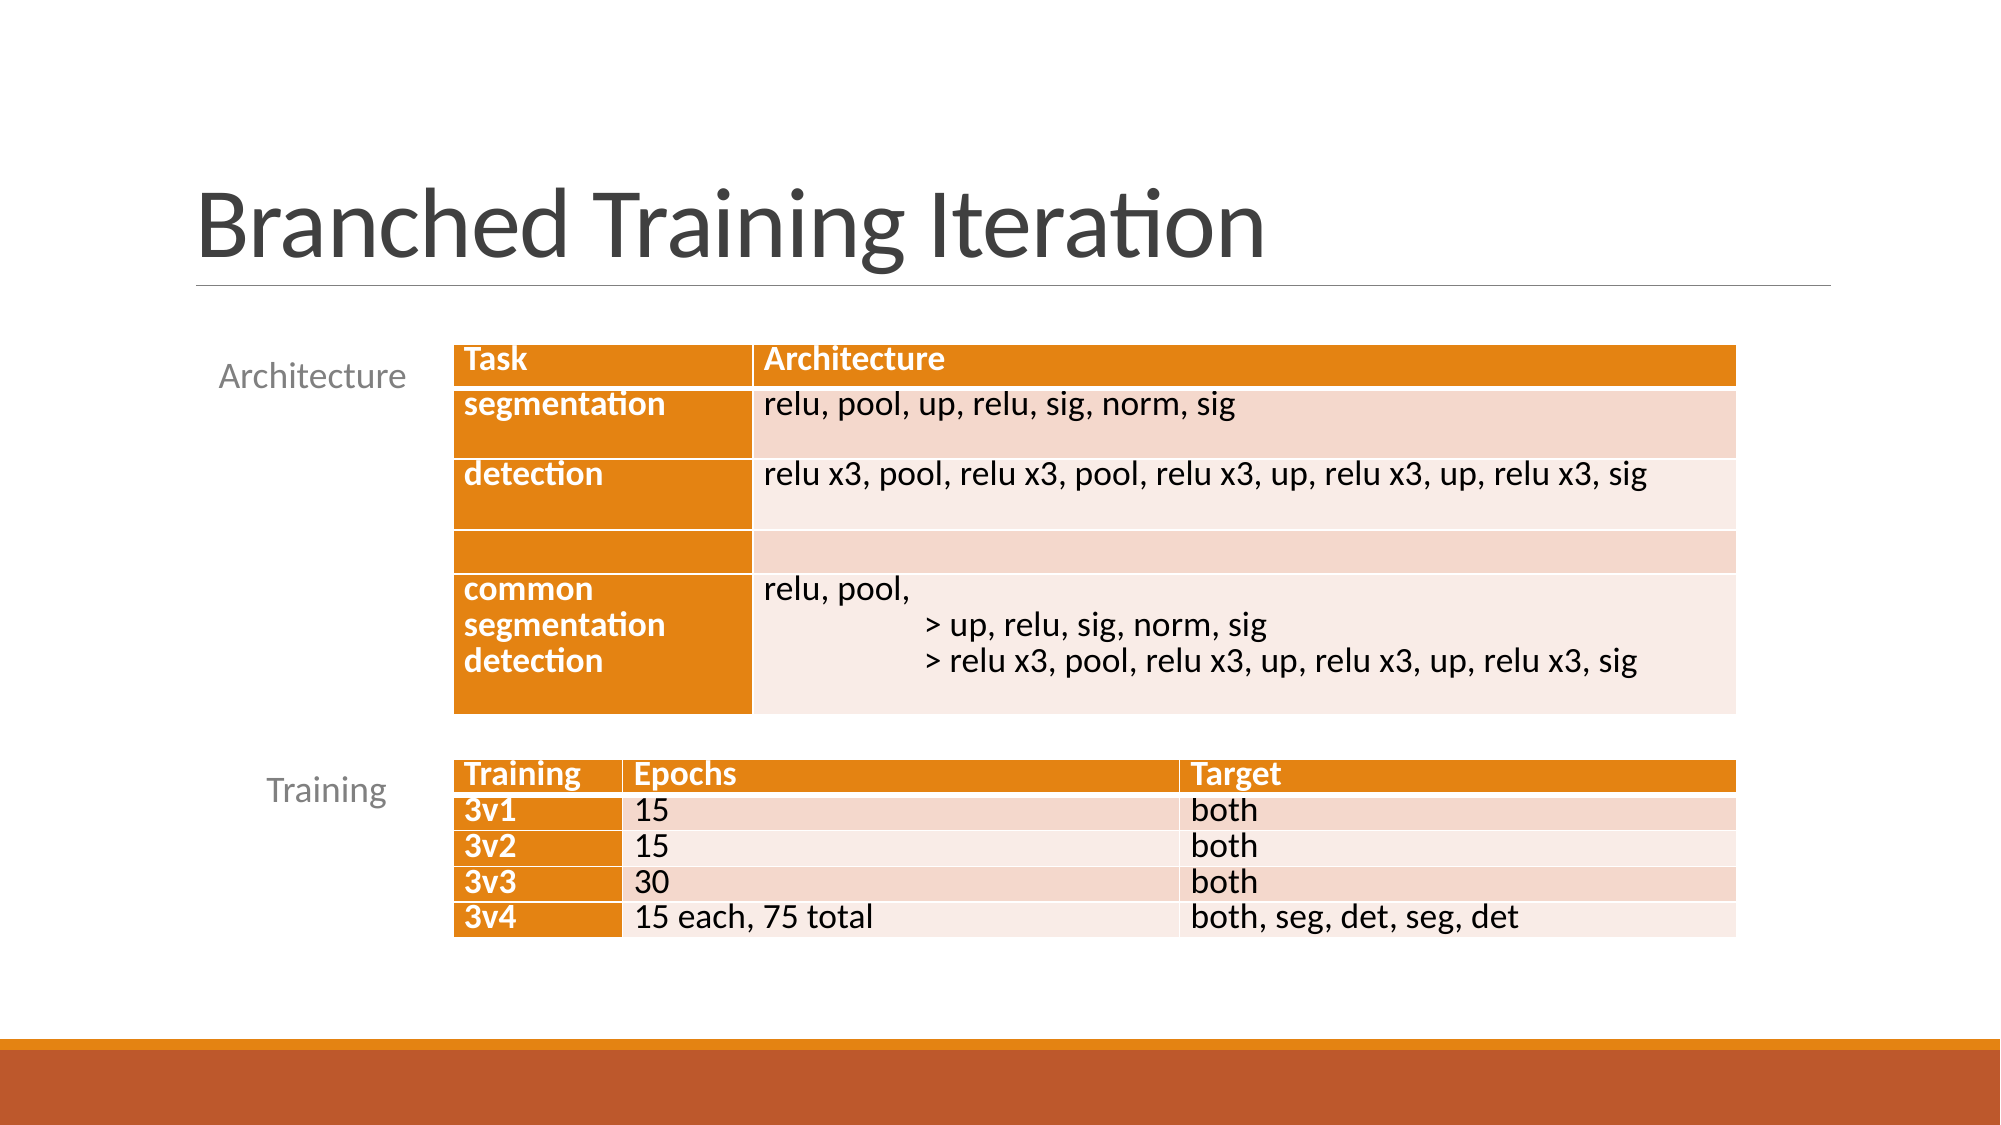

# Branched Training Iteration
Architecture
| Task | Architecture |
| --- | --- |
| segmentation | relu, pool, up, relu, sig, norm, sig |
| detection | relu x3, pool, relu x3, pool, relu x3, up, relu x3, up, relu x3, sig |
|  |  |
| common segmentation detection | relu, pool, > up, relu, sig, norm, sig > relu x3, pool, relu x3, up, relu x3, up, relu x3, sig |
Training
| Training | Epochs | Target |
| --- | --- | --- |
| 3v1 | 15 | both |
| 3v2 | 15 | both |
| 3v3 | 30 | both |
| 3v4 | 15 each, 75 total | both, seg, det, seg, det |